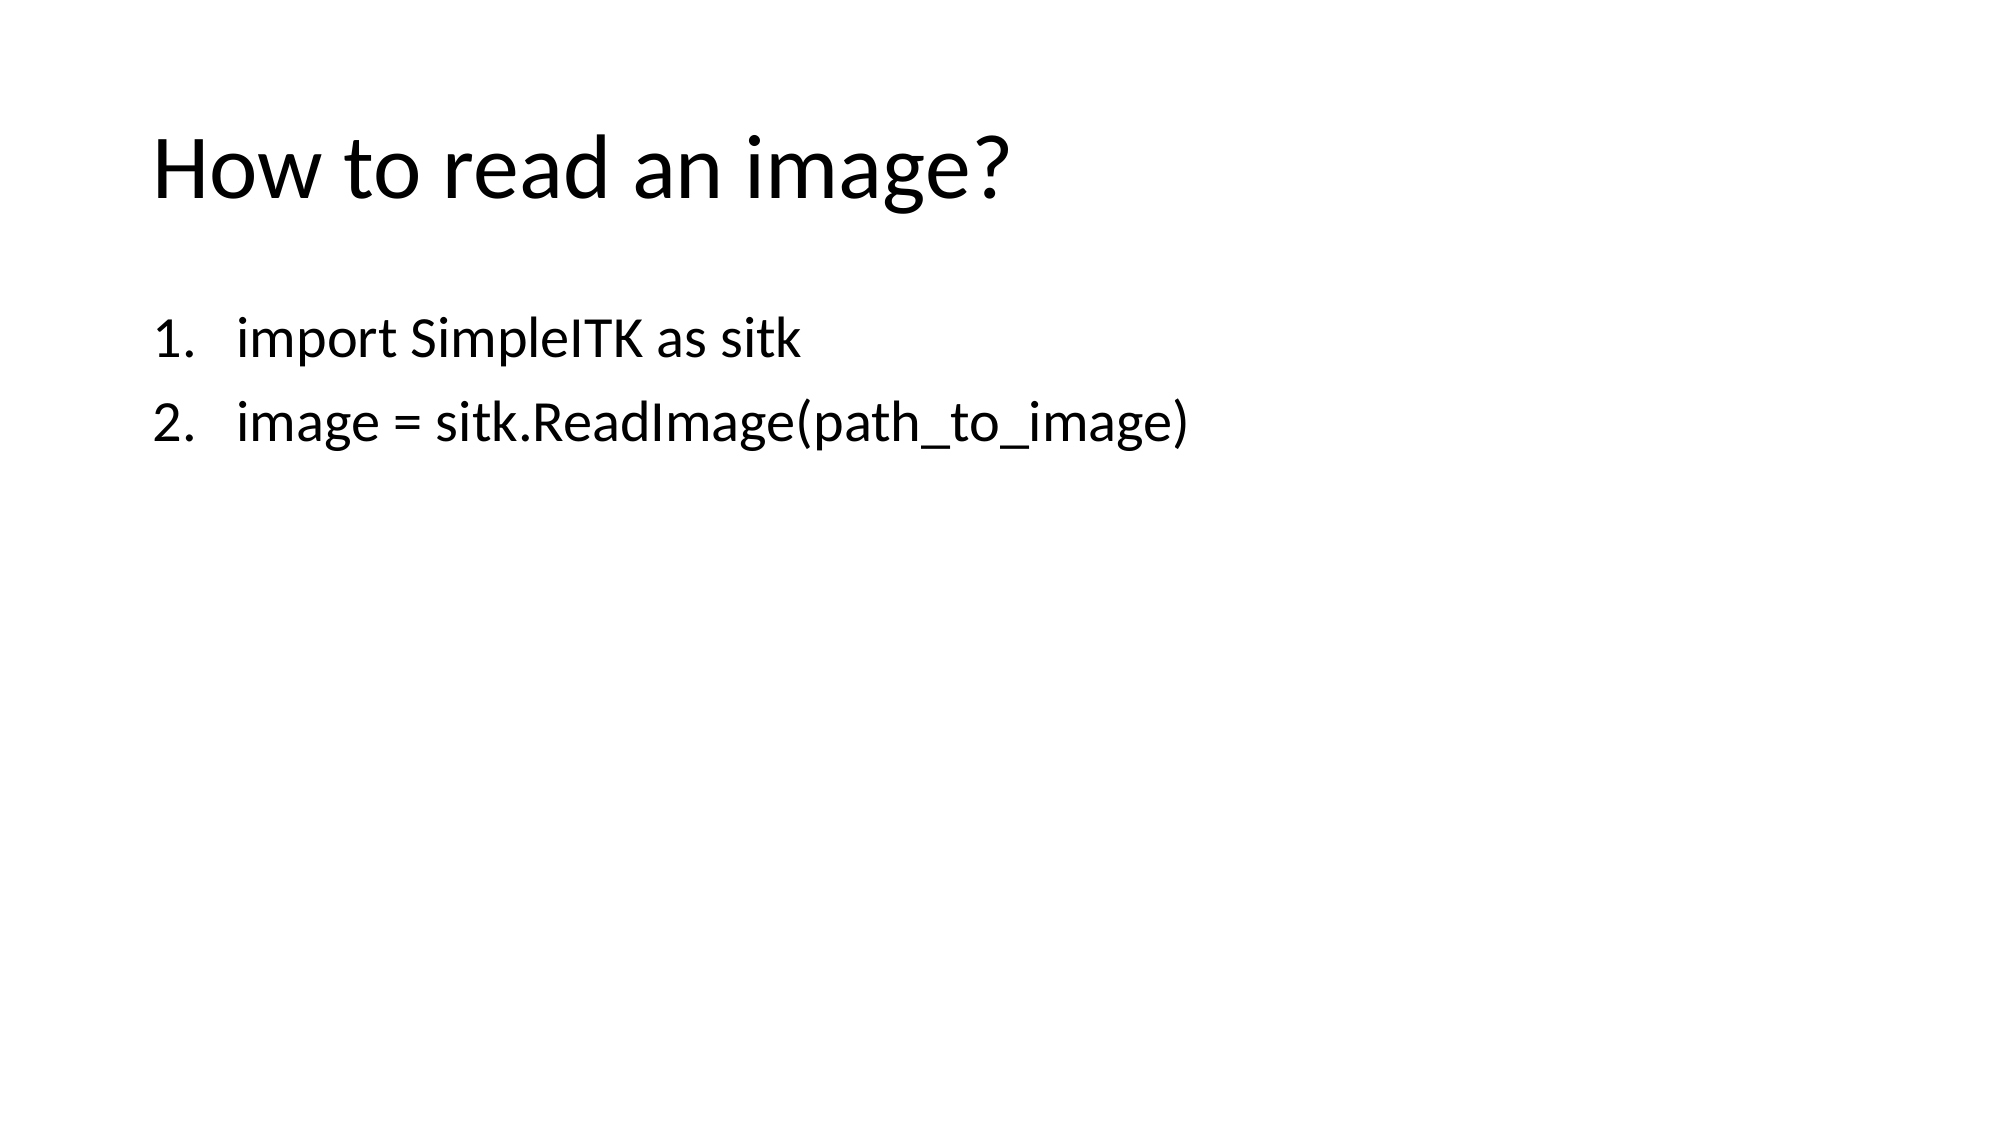

# How to read an image?
import SimpleITK as sitk
image = sitk.ReadImage(path_to_image)